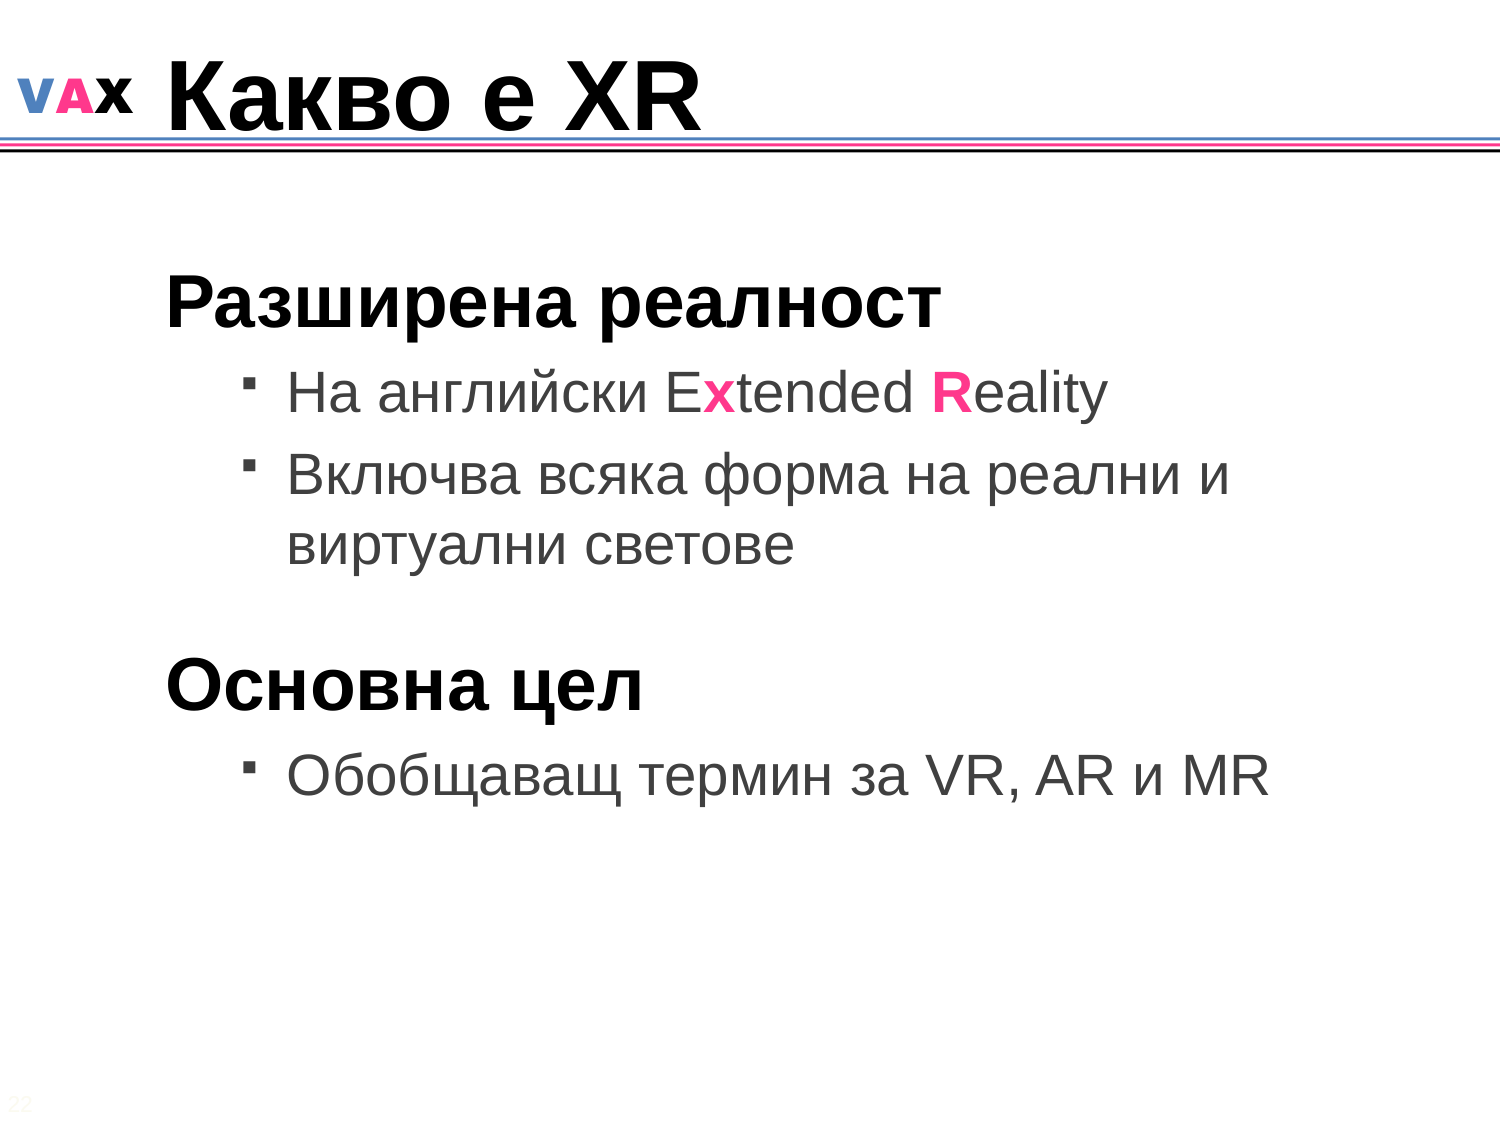

# Какво е XR
Разширена реалност
На английски Extended Reality
Включва всяка форма на реални и виртуални светове
Основна цел
Обобщаващ термин за VR, AR и MR